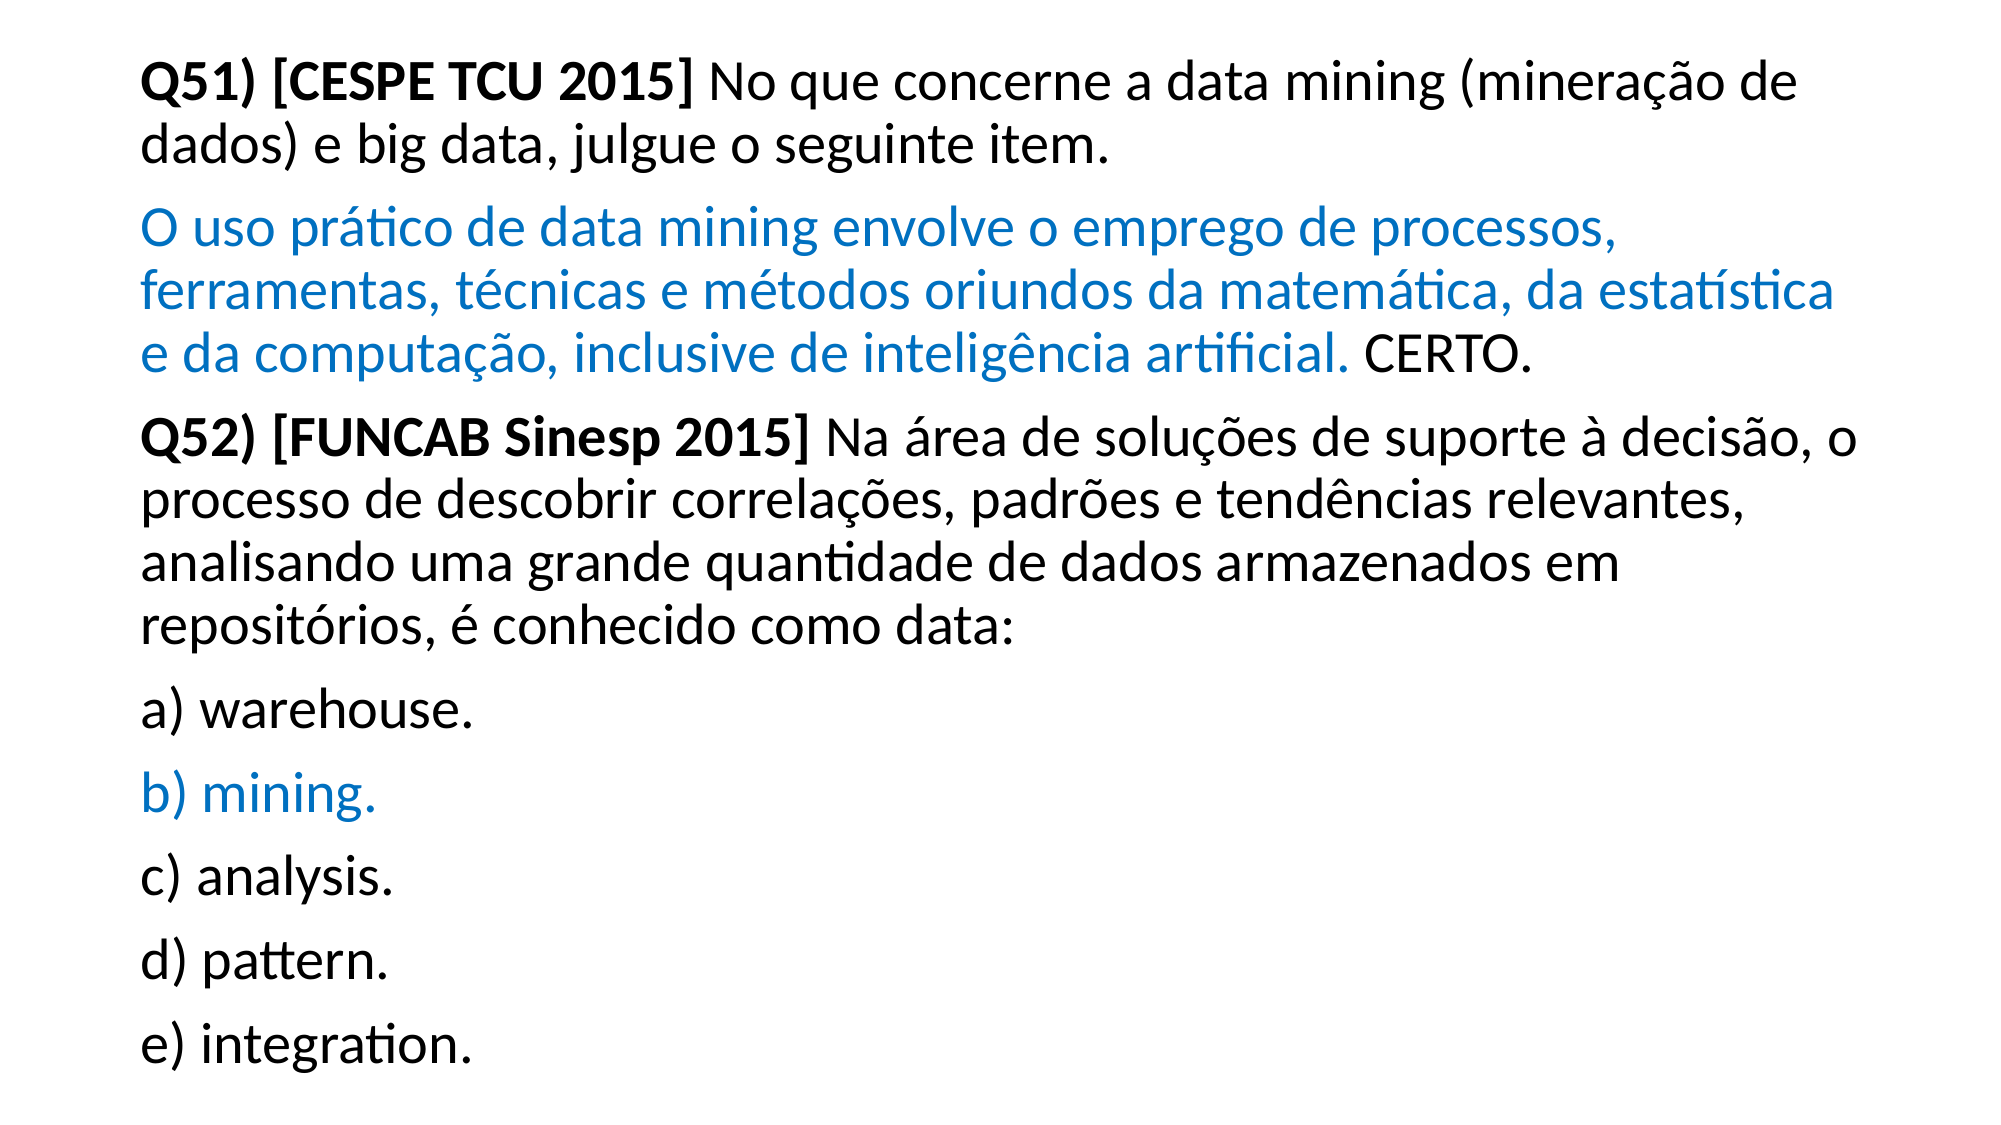

Q51) [CESPE TCU 2015] No que concerne a data mining (mineração de dados) e big data, julgue o seguinte item.
O uso prático de data mining envolve o emprego de processos, ferramentas, técnicas e métodos oriundos da matemática, da estatística e da computação, inclusive de inteligência artificial. CERTO.
Q52) [FUNCAB Sinesp 2015] Na área de soluções de suporte à decisão, o processo de descobrir correlações, padrões e tendências relevantes, analisando uma grande quantidade de dados armazenados em repositórios, é conhecido como data:
a) warehouse.
b) mining.
c) analysis.
d) pattern.
e) integration.